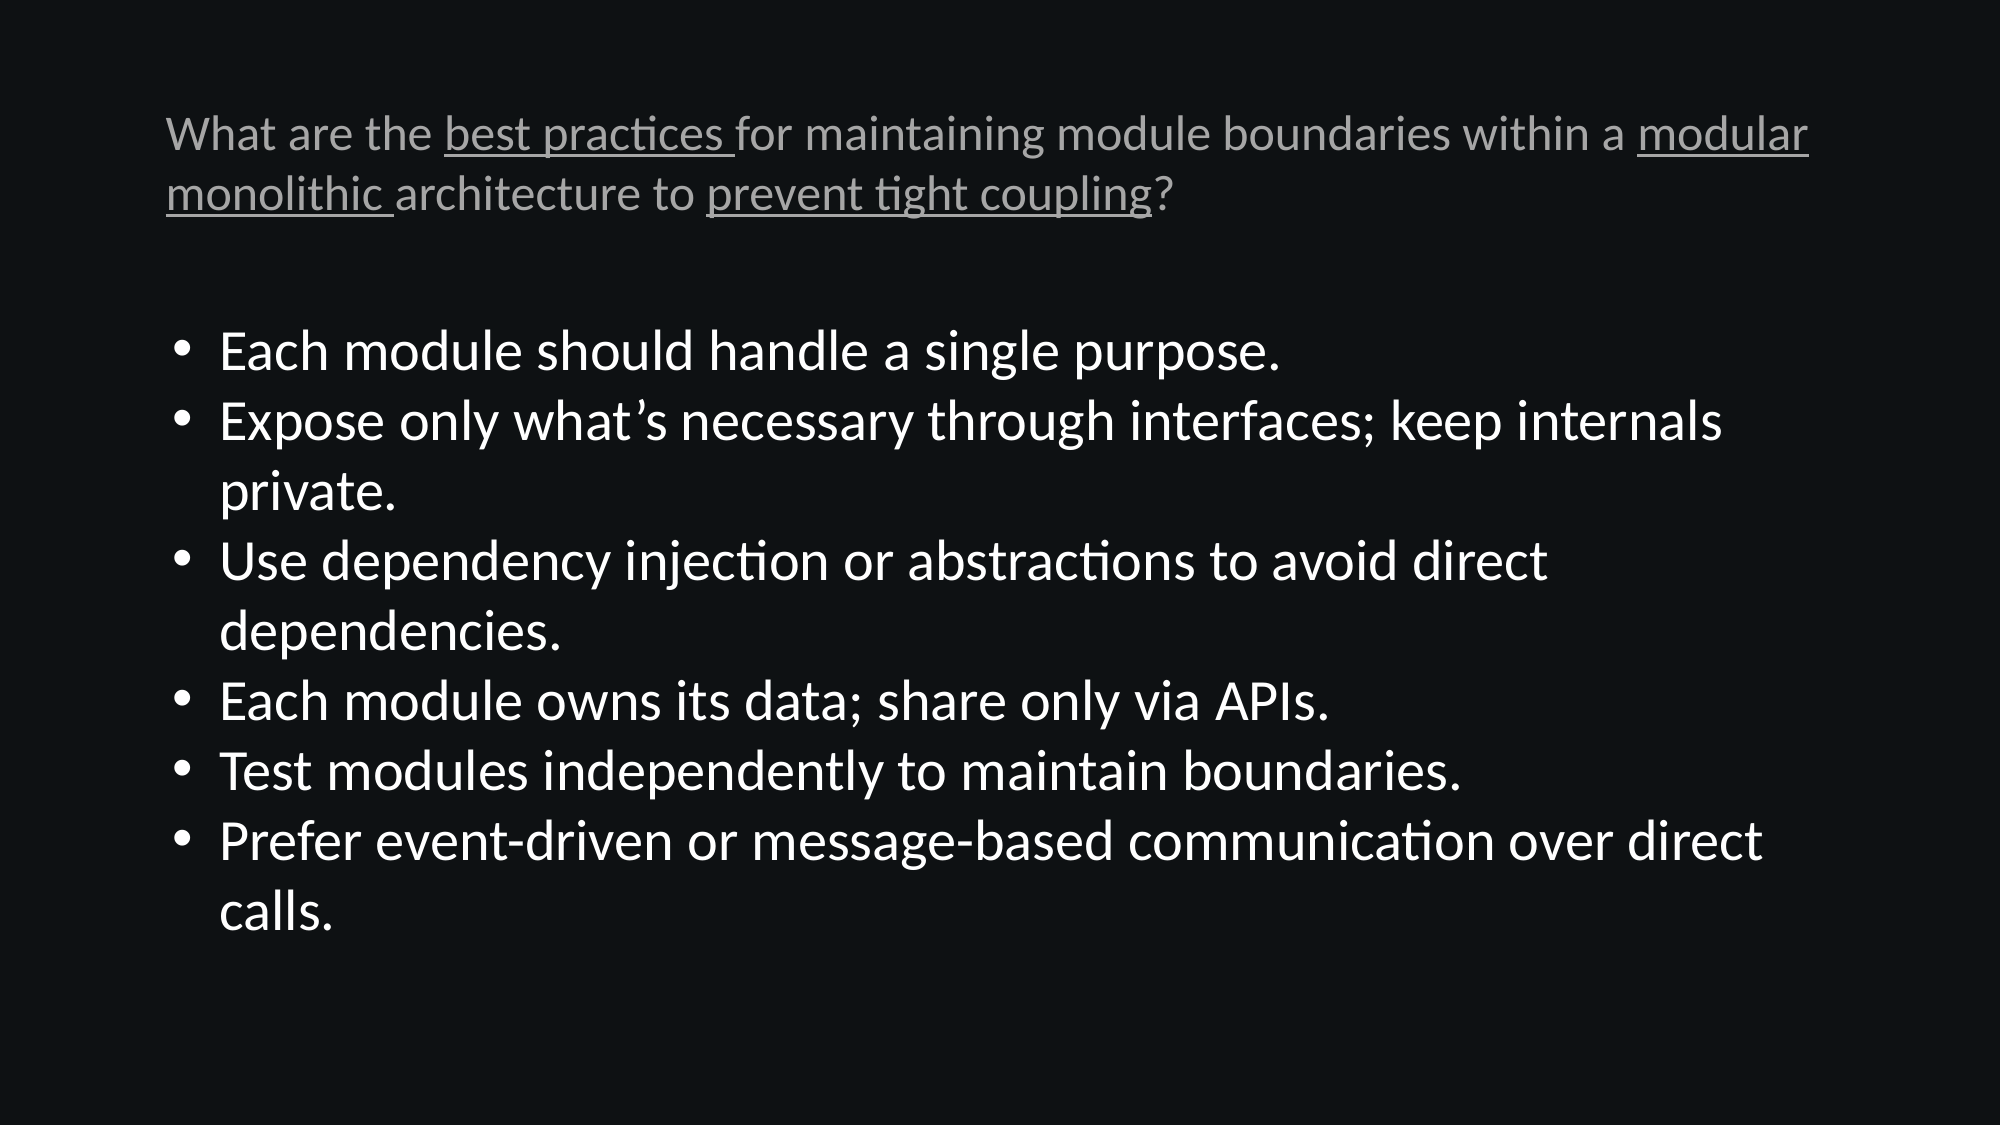

What are the best practices for maintaining module boundaries within a modular monolithic architecture to prevent tight coupling?
Each module should handle a single purpose.
Expose only what’s necessary through interfaces; keep internals private.
Use dependency injection or abstractions to avoid direct dependencies.
Each module owns its data; share only via APIs.
Test modules independently to maintain boundaries.
Prefer event-driven or message-based communication over direct calls.